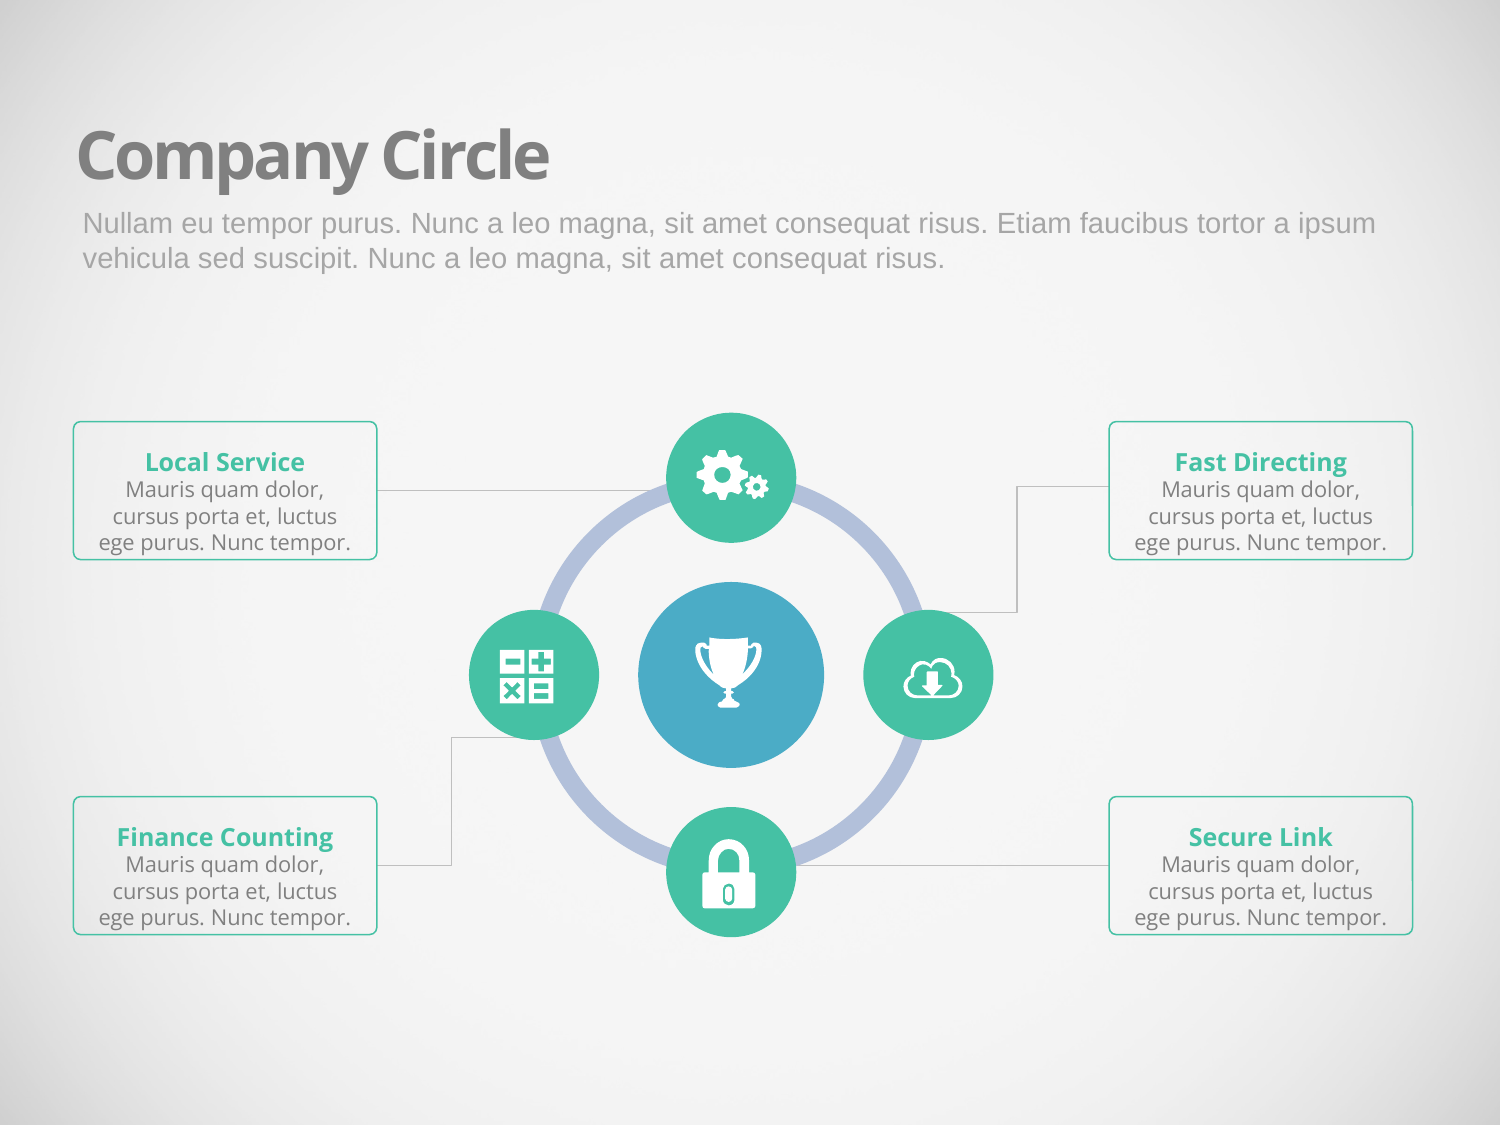

Company Circle
Nullam eu tempor purus. Nunc a leo magna, sit amet consequat risus. Etiam faucibus tortor a ipsum vehicula sed suscipit. Nunc a leo magna, sit amet consequat risus.
Local Service
Mauris quam dolor, cursus porta et, luctus ege purus. Nunc tempor.

Fast Directing
Mauris quam dolor, cursus porta et, luctus ege purus. Nunc tempor.

Finance Counting
Mauris quam dolor, cursus porta et, luctus ege purus. Nunc tempor.
Secure Link
Mauris quam dolor, cursus porta et, luctus ege purus. Nunc tempor.